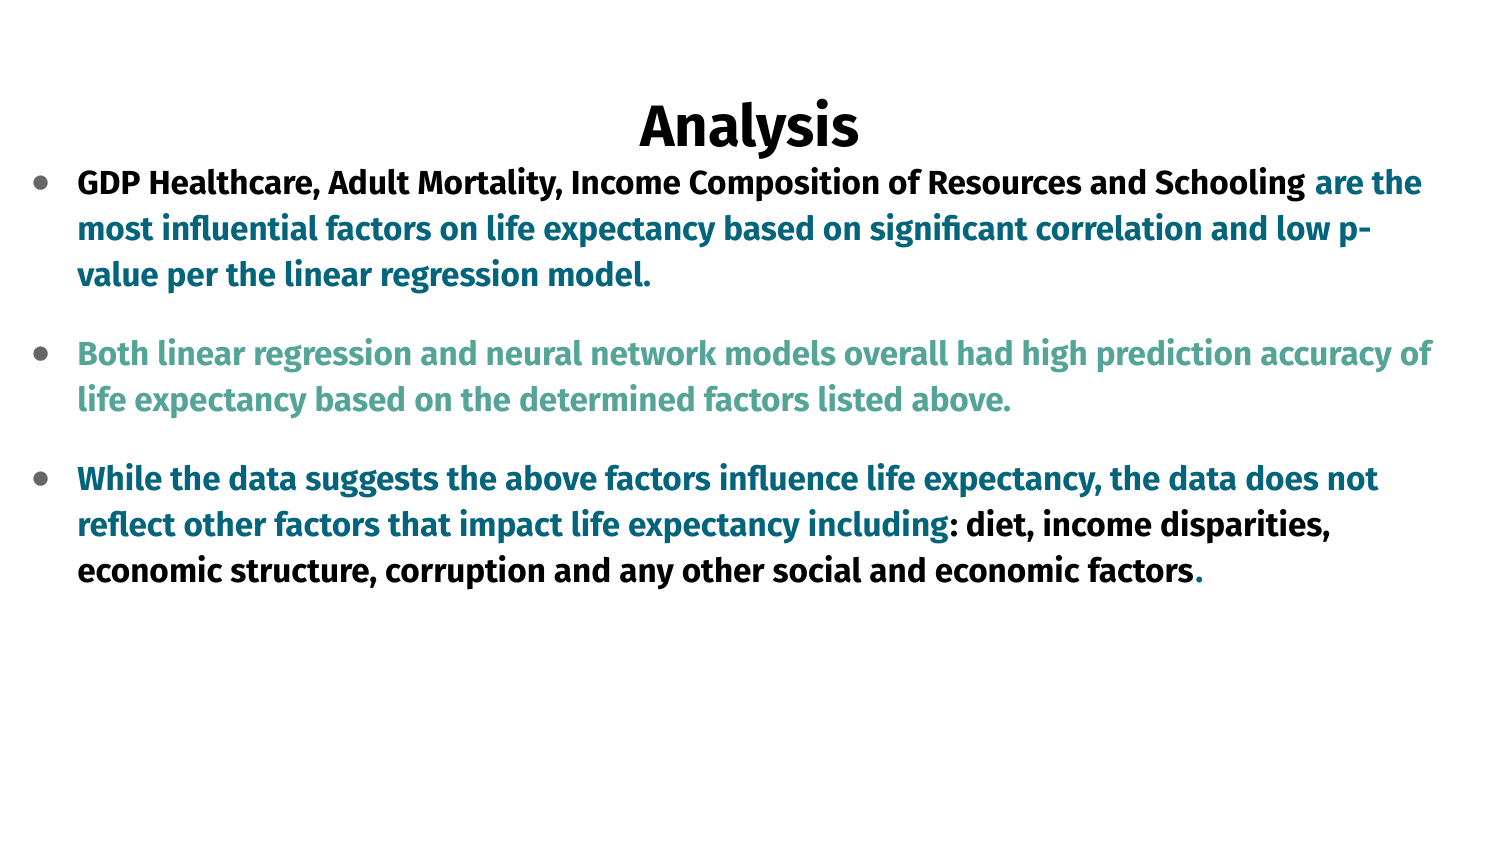

# Analysis
GDP Healthcare, Adult Mortality, Income Composition of Resources and Schooling are the most influential factors on life expectancy based on significant correlation and low p-value per the linear regression model.
Both linear regression and neural network models overall had high prediction accuracy of life expectancy based on the determined factors listed above.
While the data suggests the above factors influence life expectancy, the data does not reflect other factors that impact life expectancy including: diet, income disparities, economic structure, corruption and any other social and economic factors.